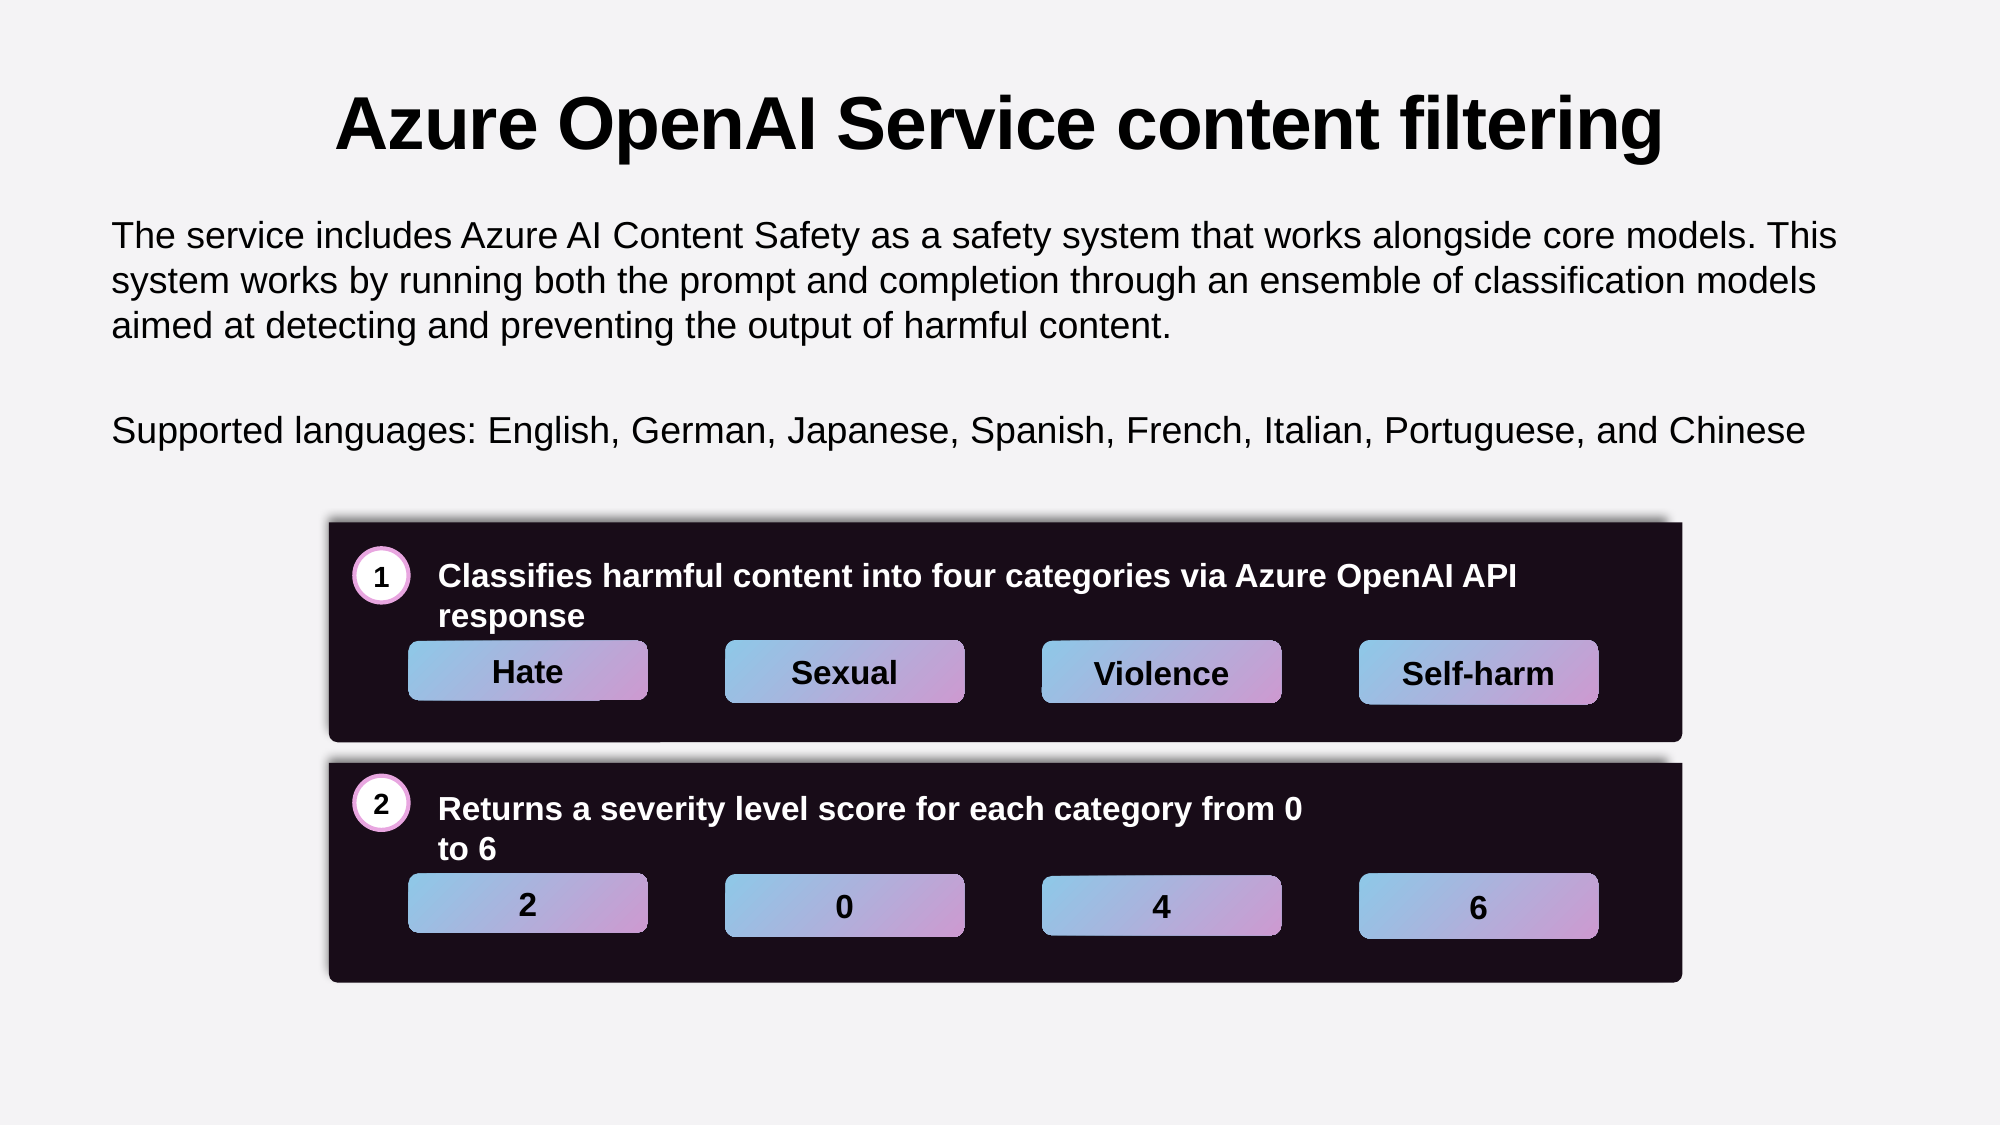

# Azure OpenAI Service content filtering
The service includes Azure AI Content Safety as a safety system that works alongside core models. This system works by running both the prompt and completion through an ensemble of classification models aimed at detecting and preventing the output of harmful content.

Supported languages: English, German, Japanese, Spanish, French, Italian, Portuguese, and Chinese

Classifies harmful content into four categories via Azure OpenAI API response
1
Sexual
Self-harm
Violence
Hate

2
Returns a severity level score for each category from 0 to 6
2
6
0
4